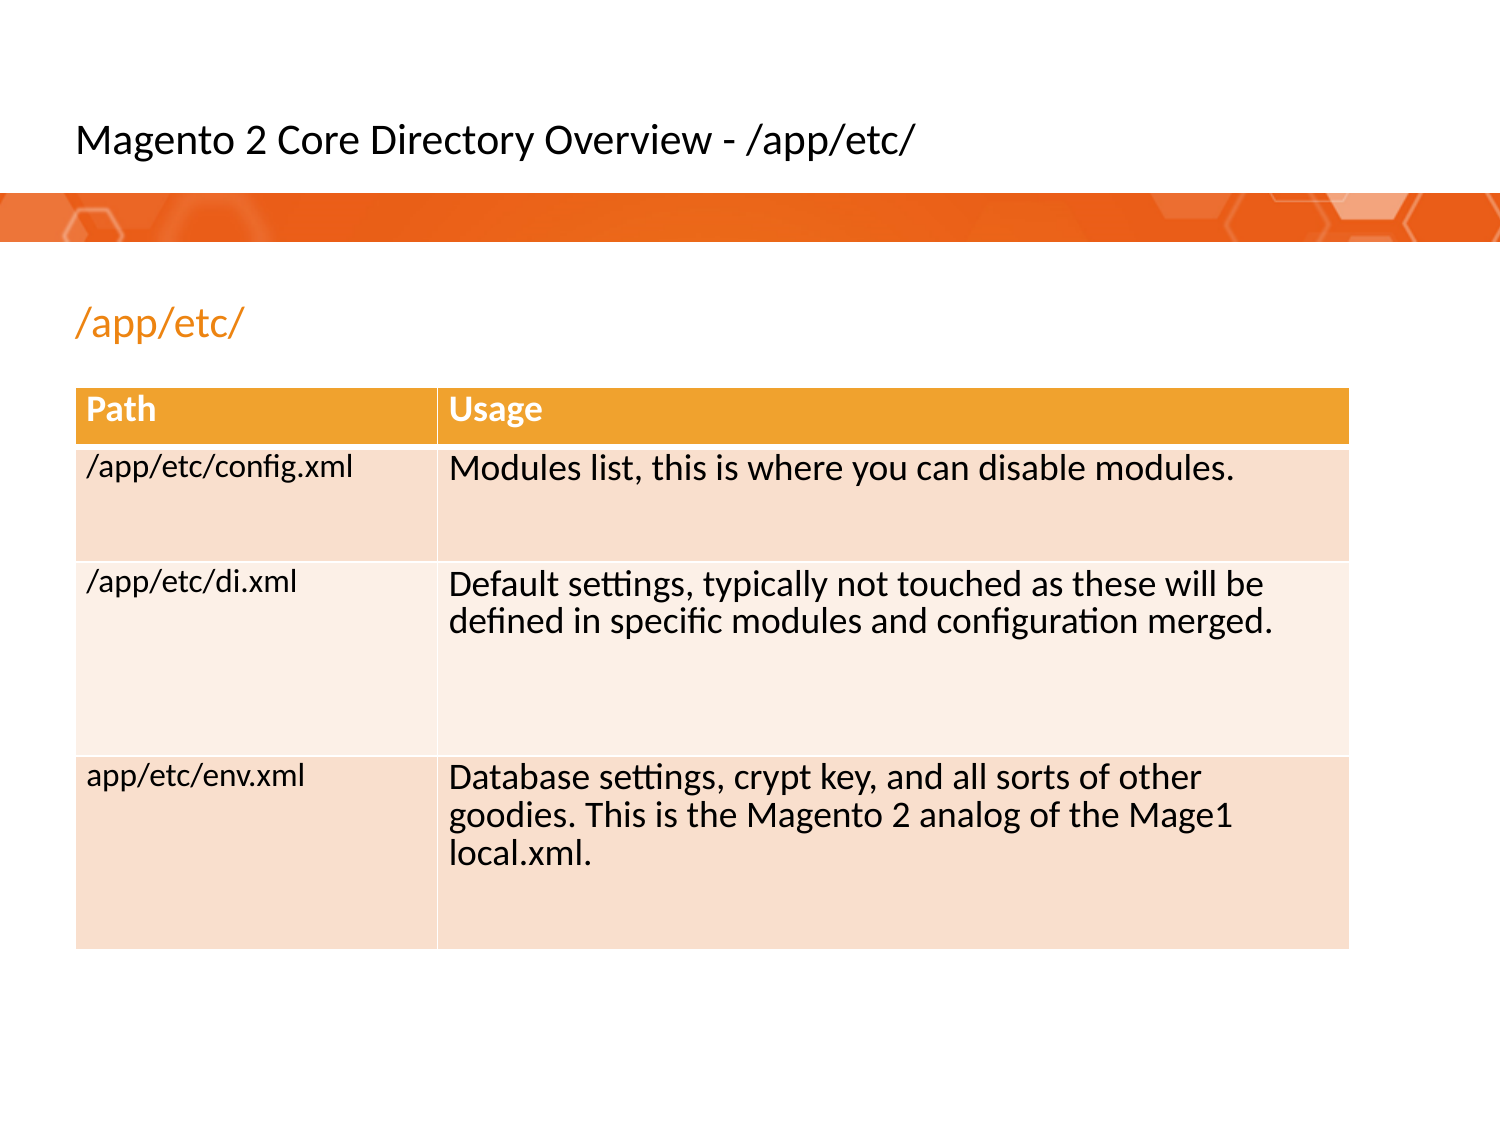

# Magento 2 Core Directory Overview - /app/etc/
/app/etc/
| Path | Usage |
| --- | --- |
| /app/etc/config.xml | Modules list, this is where you can disable modules. |
| /app/etc/di.xml | Default settings, typically not touched as these will be defined in specific modules and configuration merged. |
| app/etc/env.xml | Database settings, crypt key, and all sorts of other goodies. This is the Magento 2 analog of the Mage1 local.xml. |